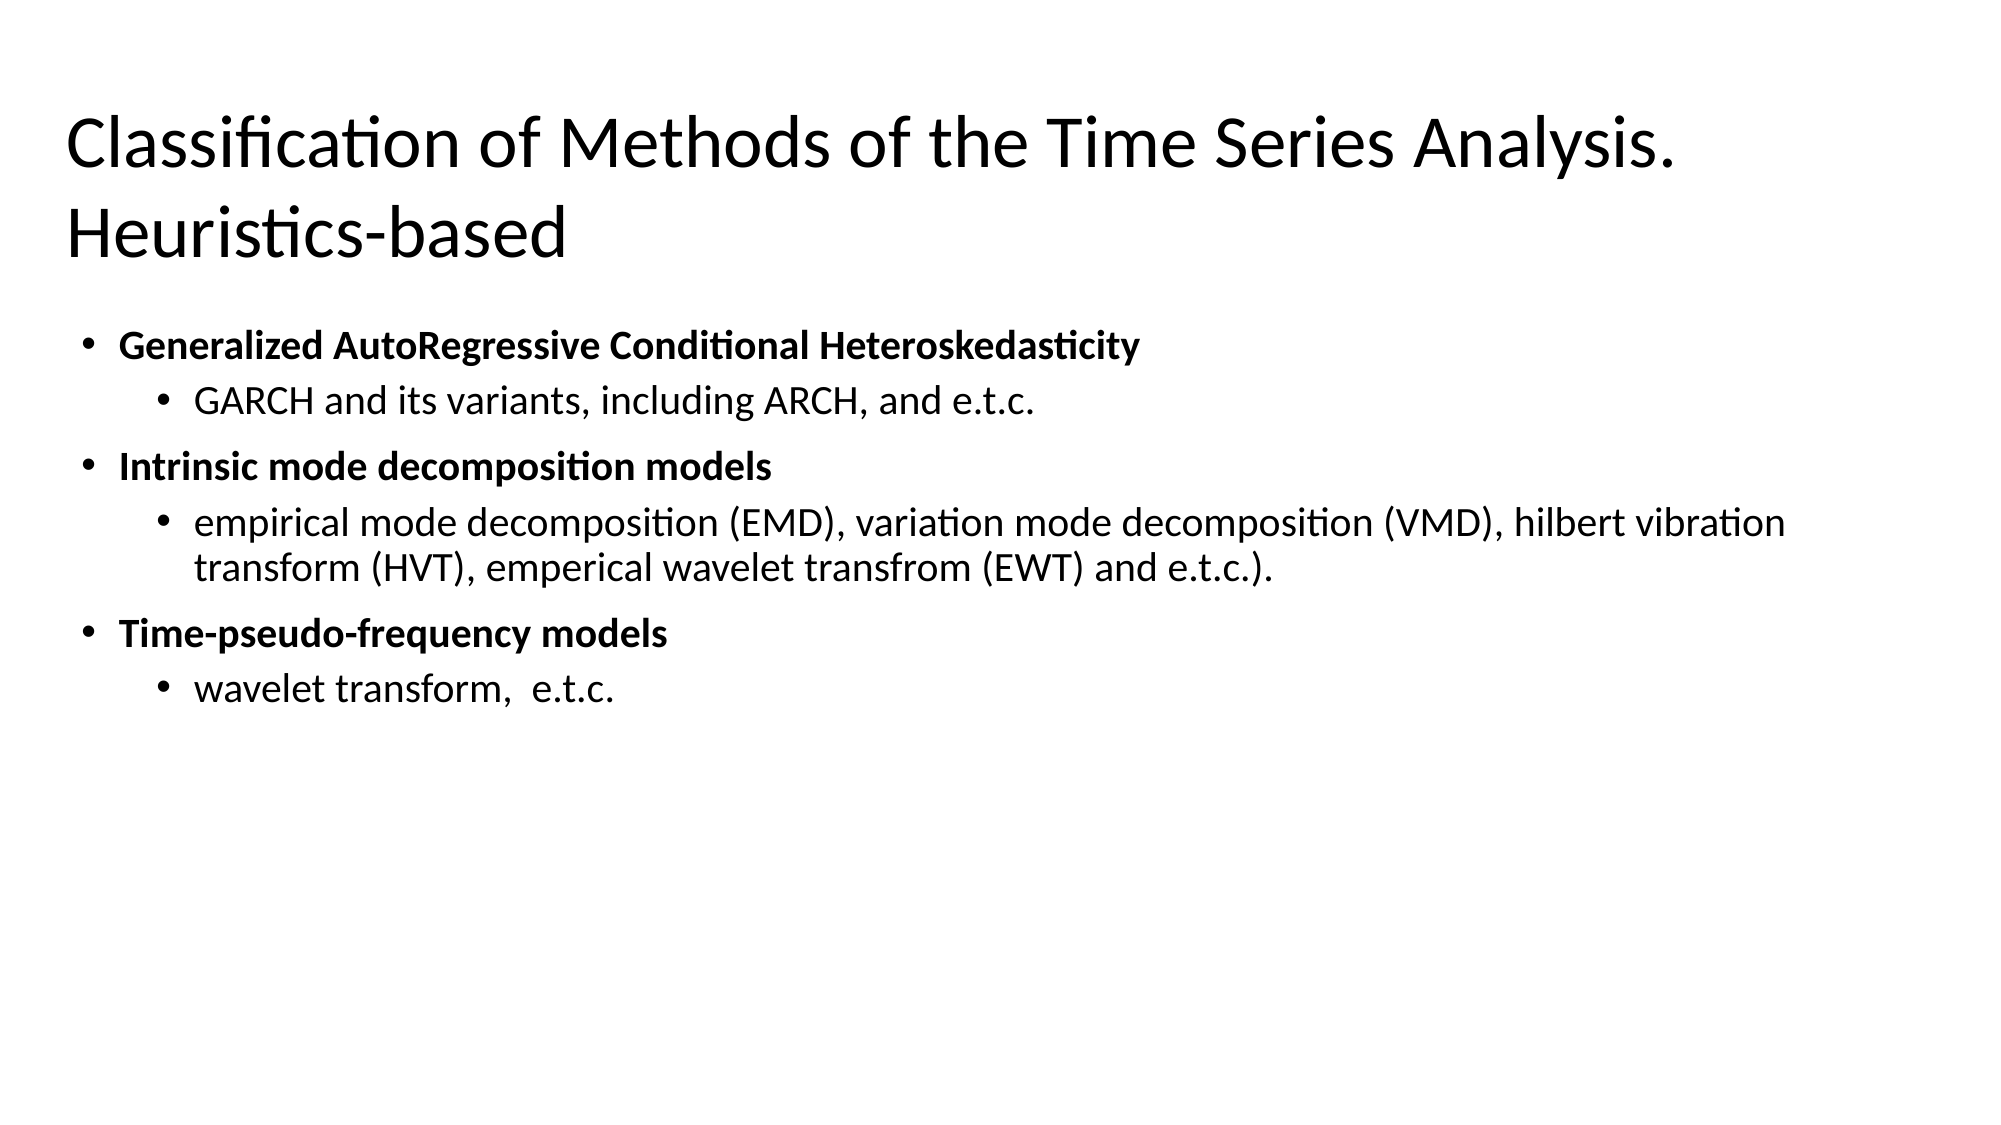

# Classification of Methods of the Time Series Analysis. Heuristics-based
Generalized AutoRegressive Conditional Heteroskedasticity
GARCH and its variants, including ARCH, and e.t.c.
Intrinsic mode decomposition models
empirical mode decomposition (EMD), variation mode decomposition (VMD), hilbert vibration transform (HVT), emperical wavelet transfrom (EWT) and e.t.c.).
Time-pseudo-frequency models
wavelet transform,  e.t.c.